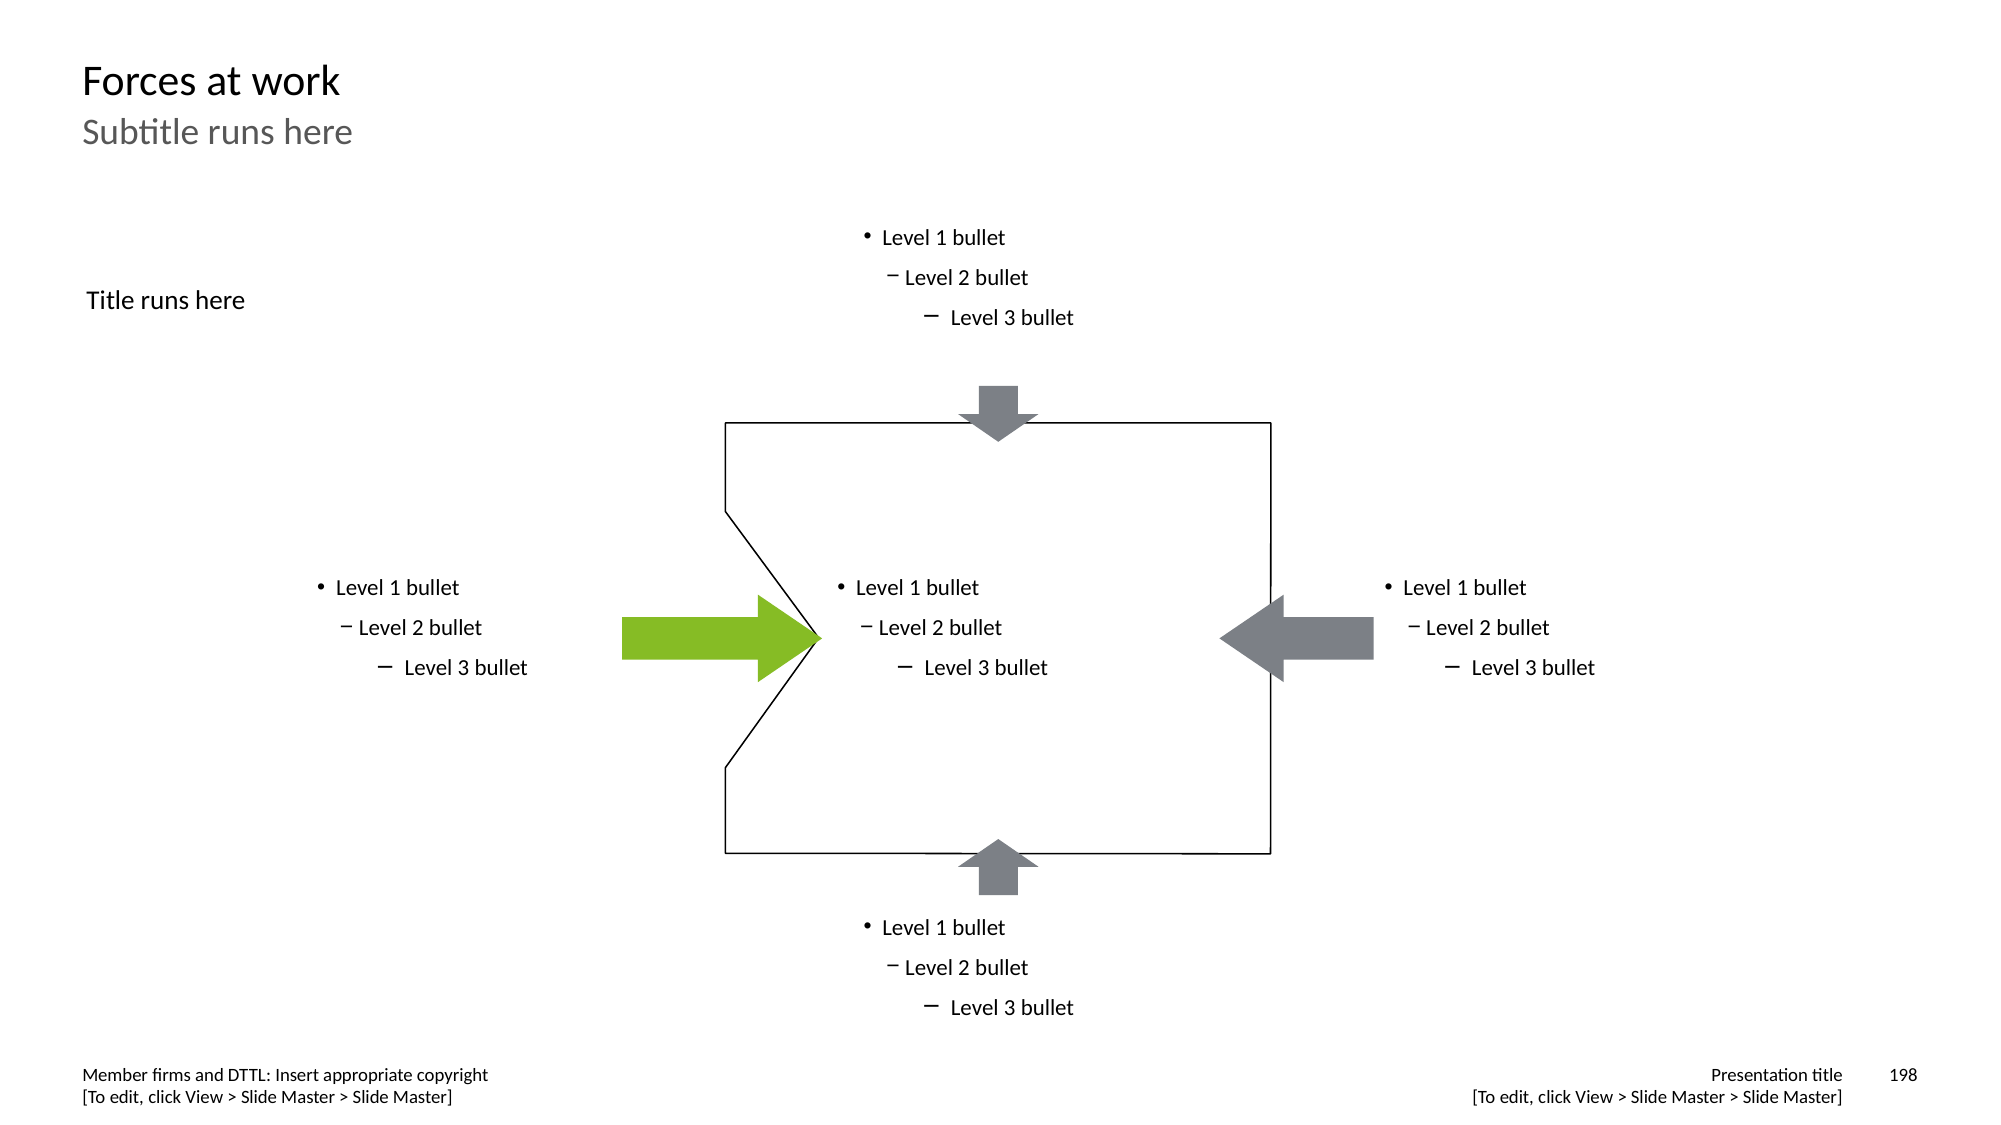

# Forces at work
Subtitle runs here
Level 1 bullet
Level 2 bullet
Level 3 bullet

Level 1 bullet
Level 2 bullet
Level 3 bullet
Level 1 bullet
Level 2 bullet
Level 3 bullet
Level 1 bullet
Level 2 bullet
Level 3 bullet

Level 1 bullet
Level 2 bullet
Level 3 bullet
Title runs here